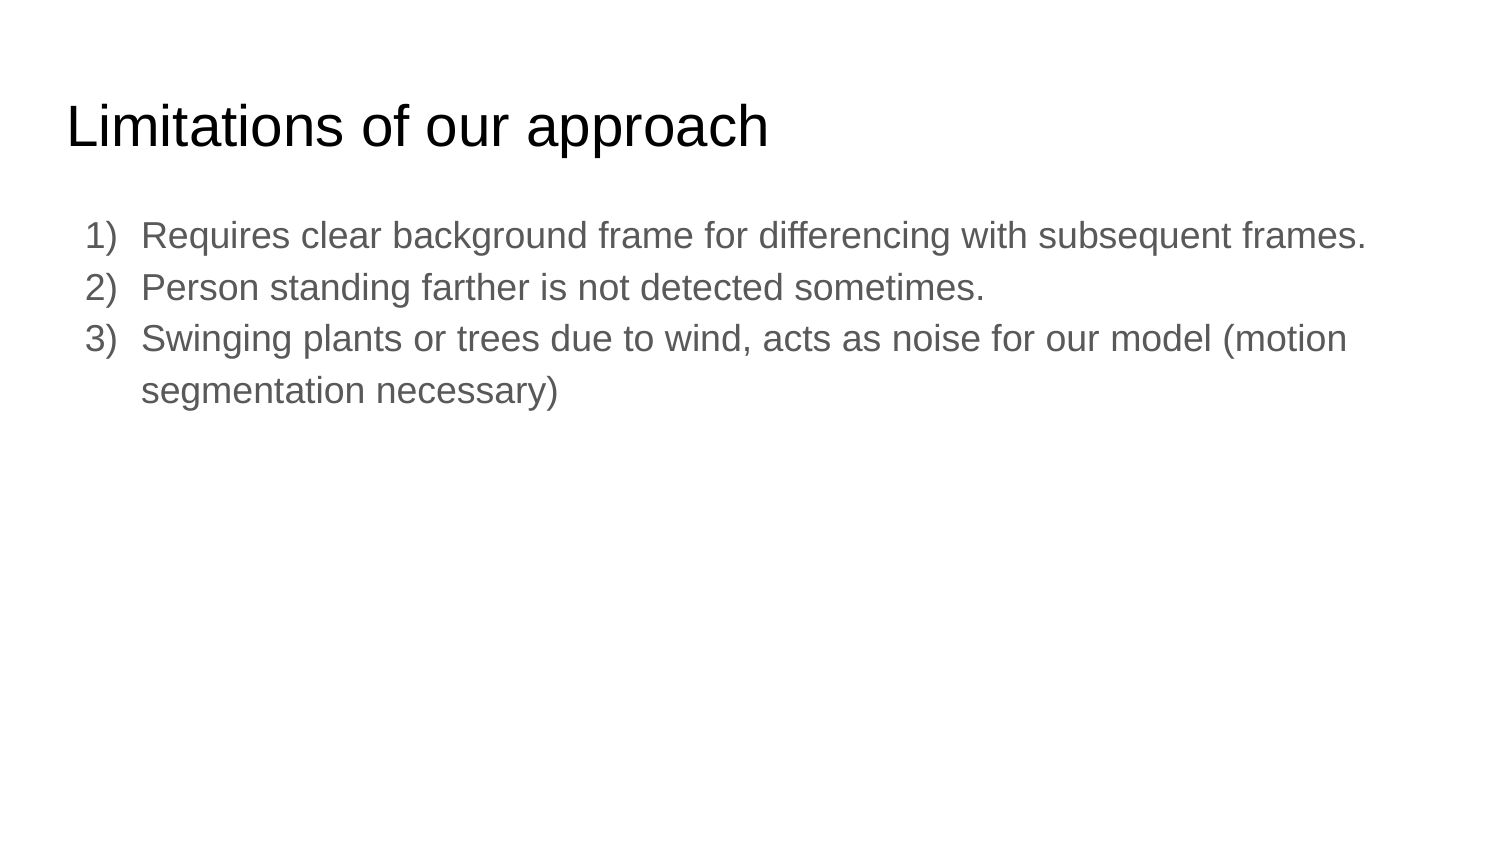

# Limitations of our approach
Requires clear background frame for differencing with subsequent frames.
Person standing farther is not detected sometimes.
Swinging plants or trees due to wind, acts as noise for our model (motion segmentation necessary)